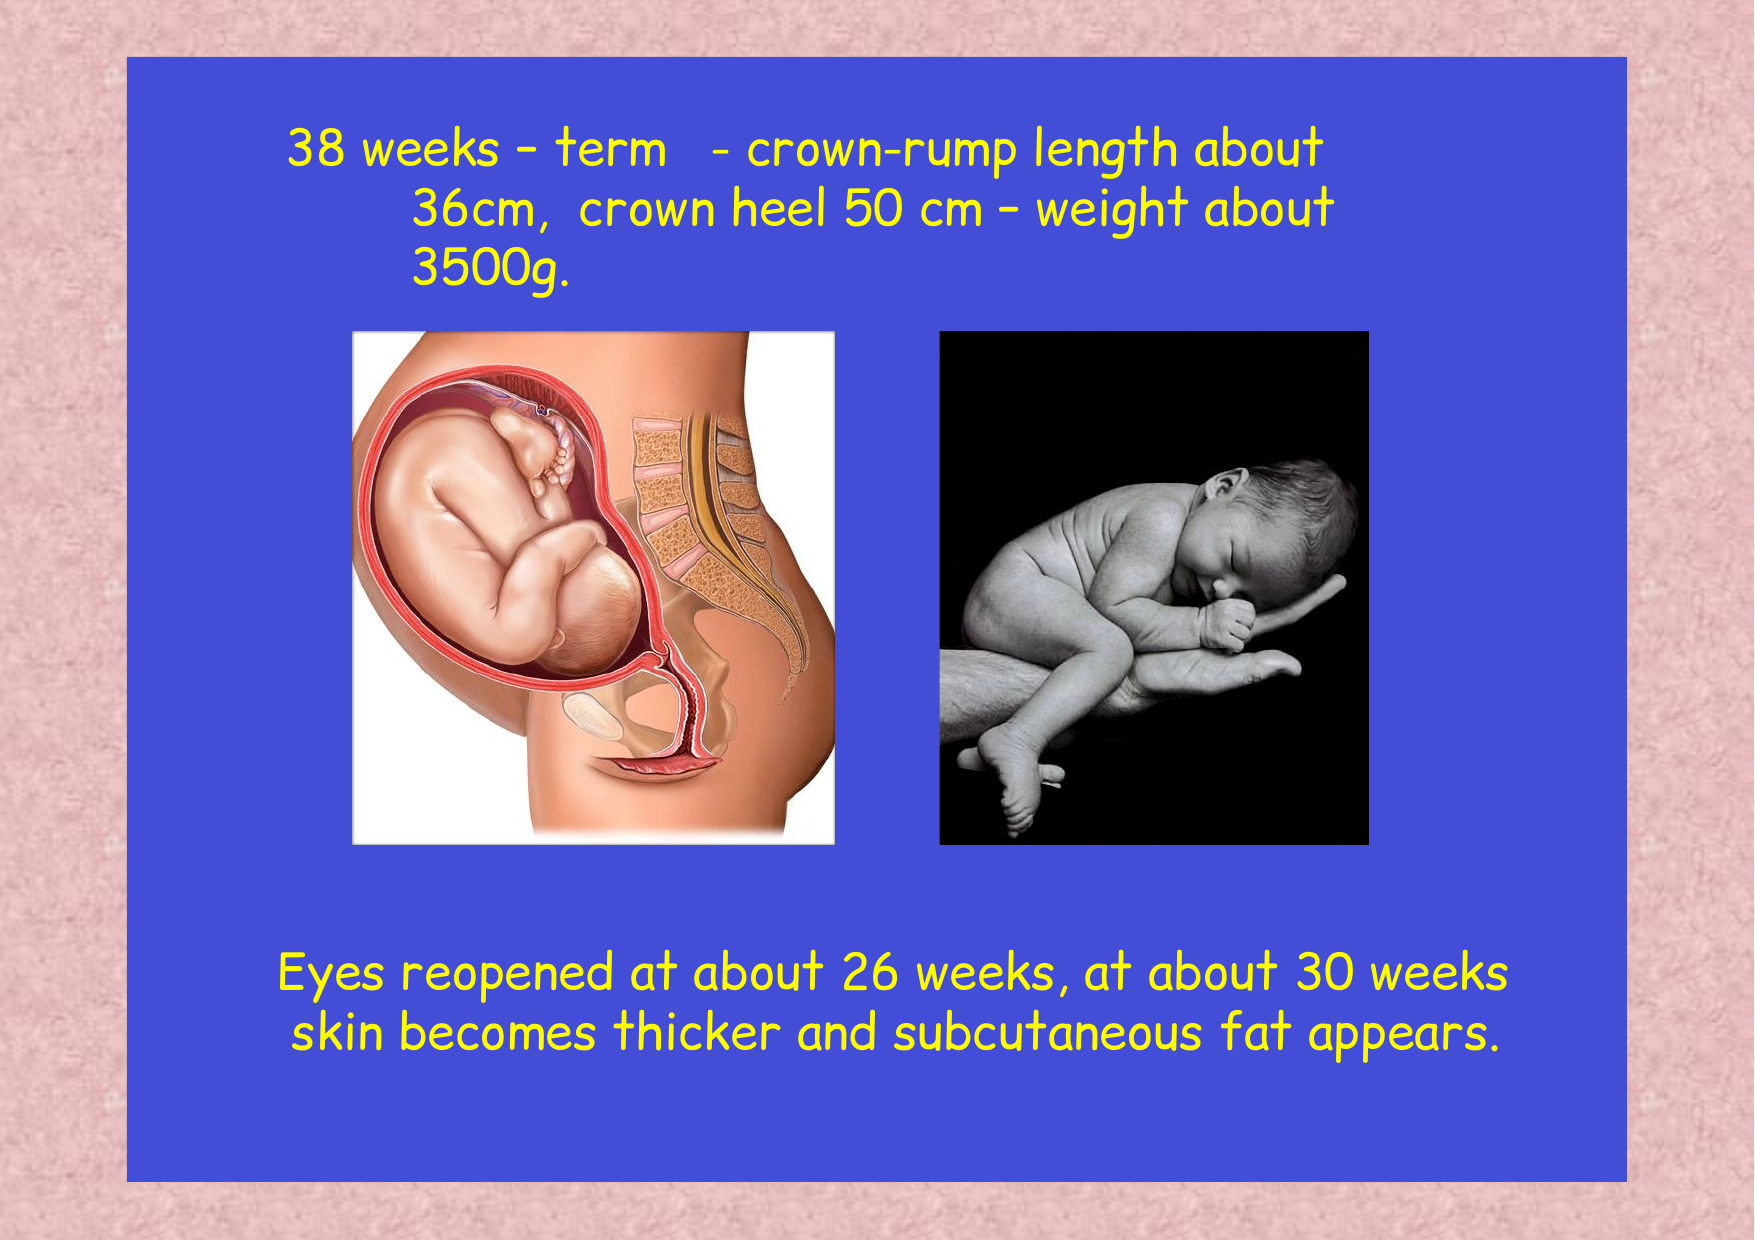

# 38 weeks – term	- crown-rump length about 36cm,  crown heel 50 cm – weight about 3500g.

Eyes reopened at about 26 weeks, at about 30 weeks  skin becomes thicker and subcutaneous fat appears.